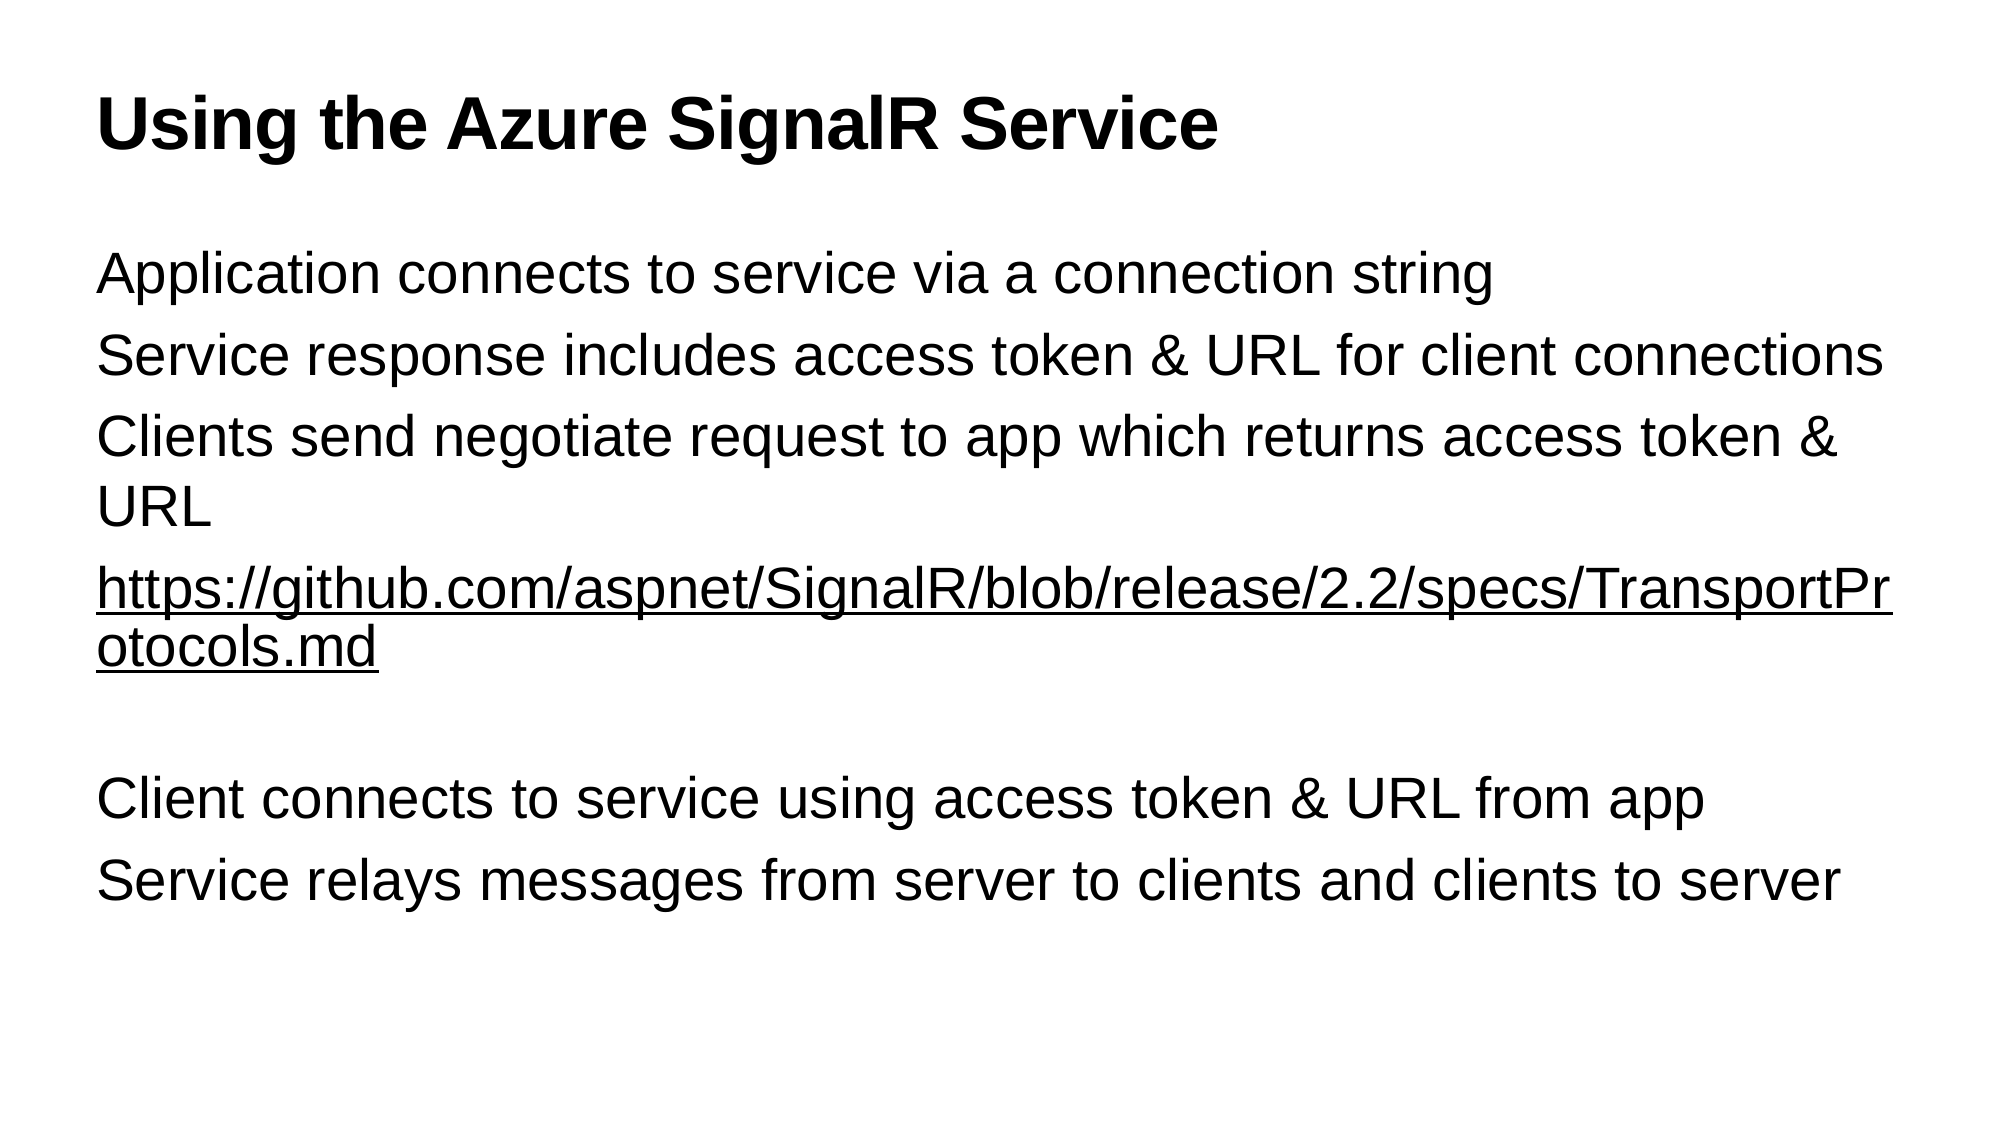

# Using the Azure SignalR Service
Application connects to service via a connection string
Service response includes access token & URL for client connections
Clients send negotiate request to app which returns access token & URL
https://github.com/aspnet/SignalR/blob/release/2.2/specs/TransportProtocols.md
Client connects to service using access token & URL from app
Service relays messages from server to clients and clients to server